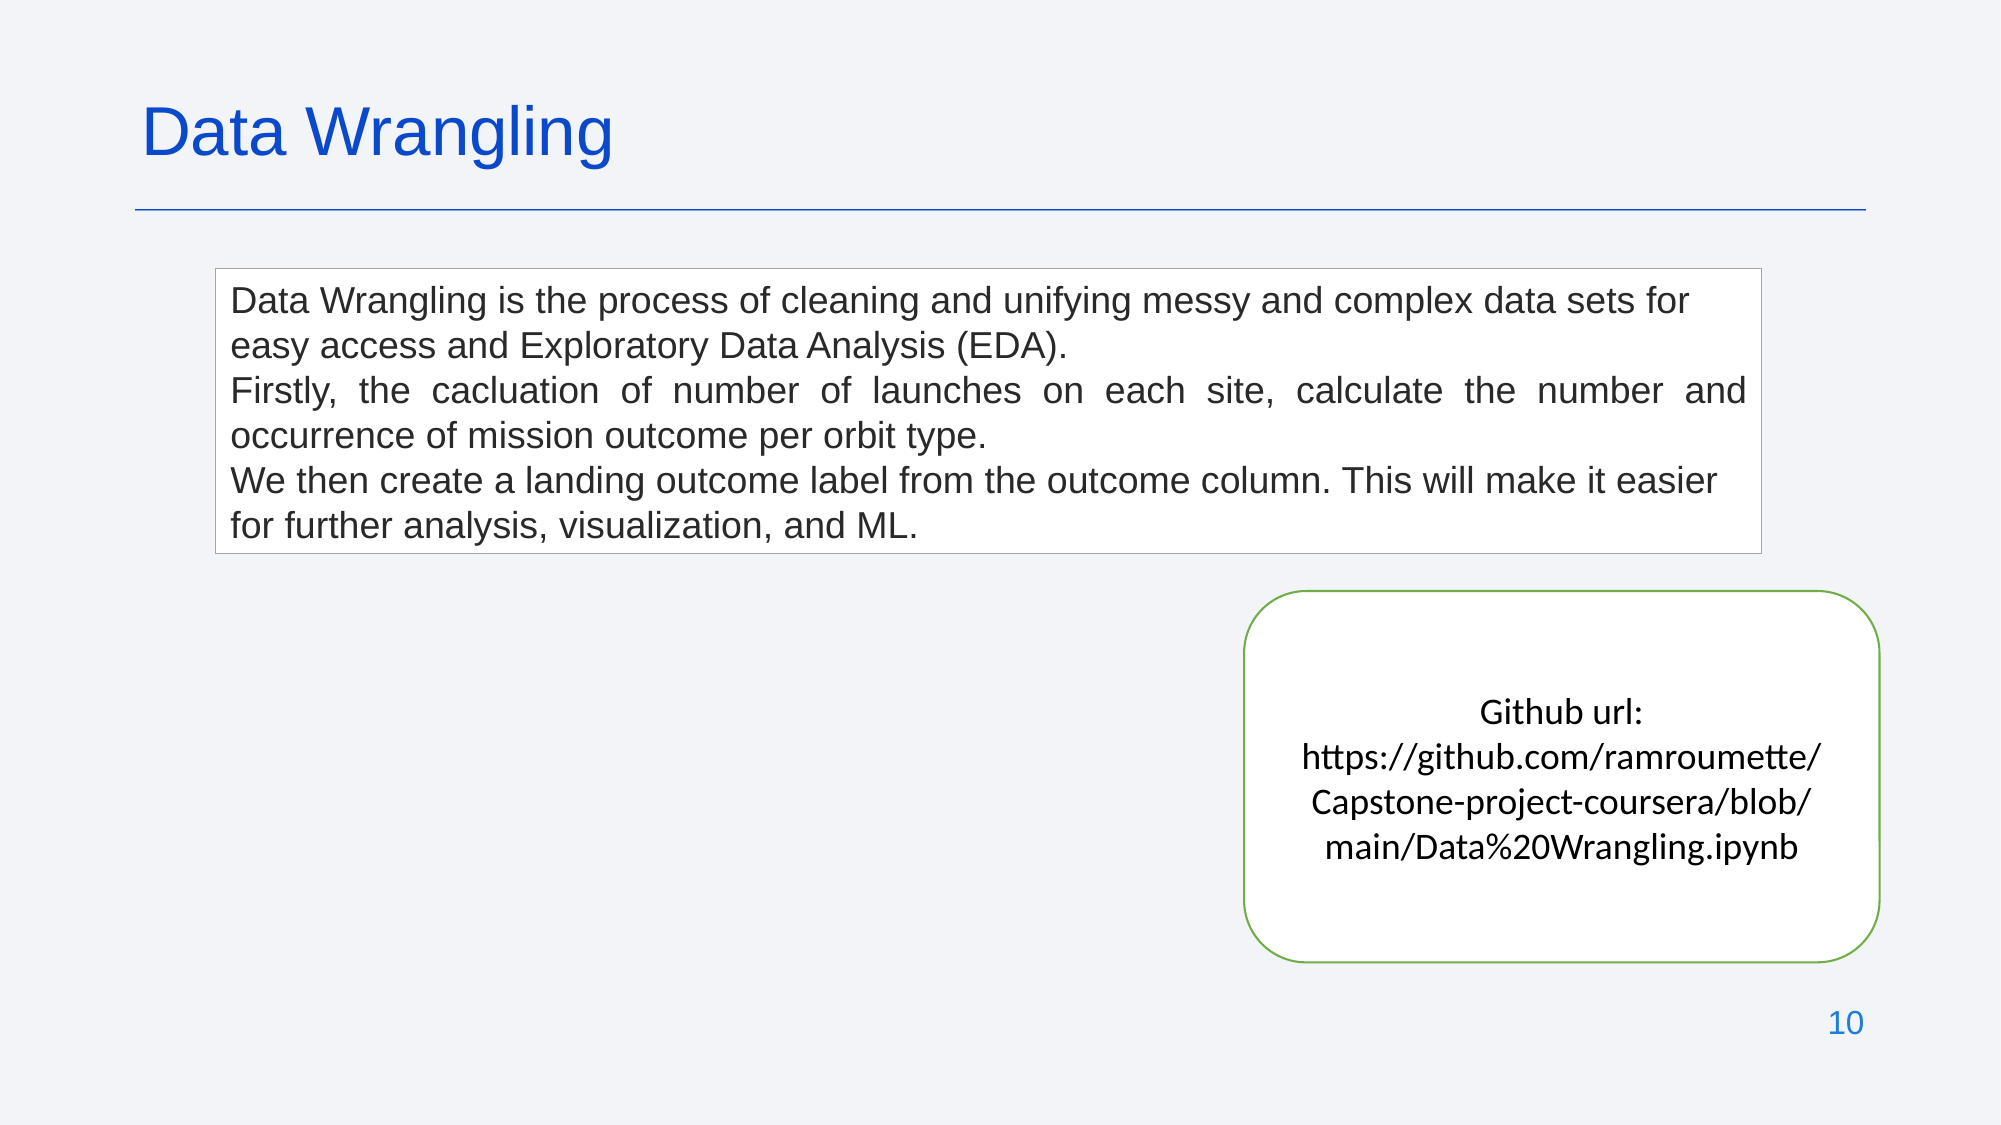

Data Wrangling
Data Wrangling is the process of cleaning and unifying messy and complex data sets for easy access and Exploratory Data Analysis (EDA).
Firstly, the cacluation of number of launches on each site, calculate the number and occurrence of mission outcome per orbit type.
We then create a landing outcome label from the outcome column. This will make it easier for further analysis, visualization, and ML.
Github url:
https://github.com/ramroumette/Capstone-project-coursera/blob/main/Data%20Wrangling.ipynb
10